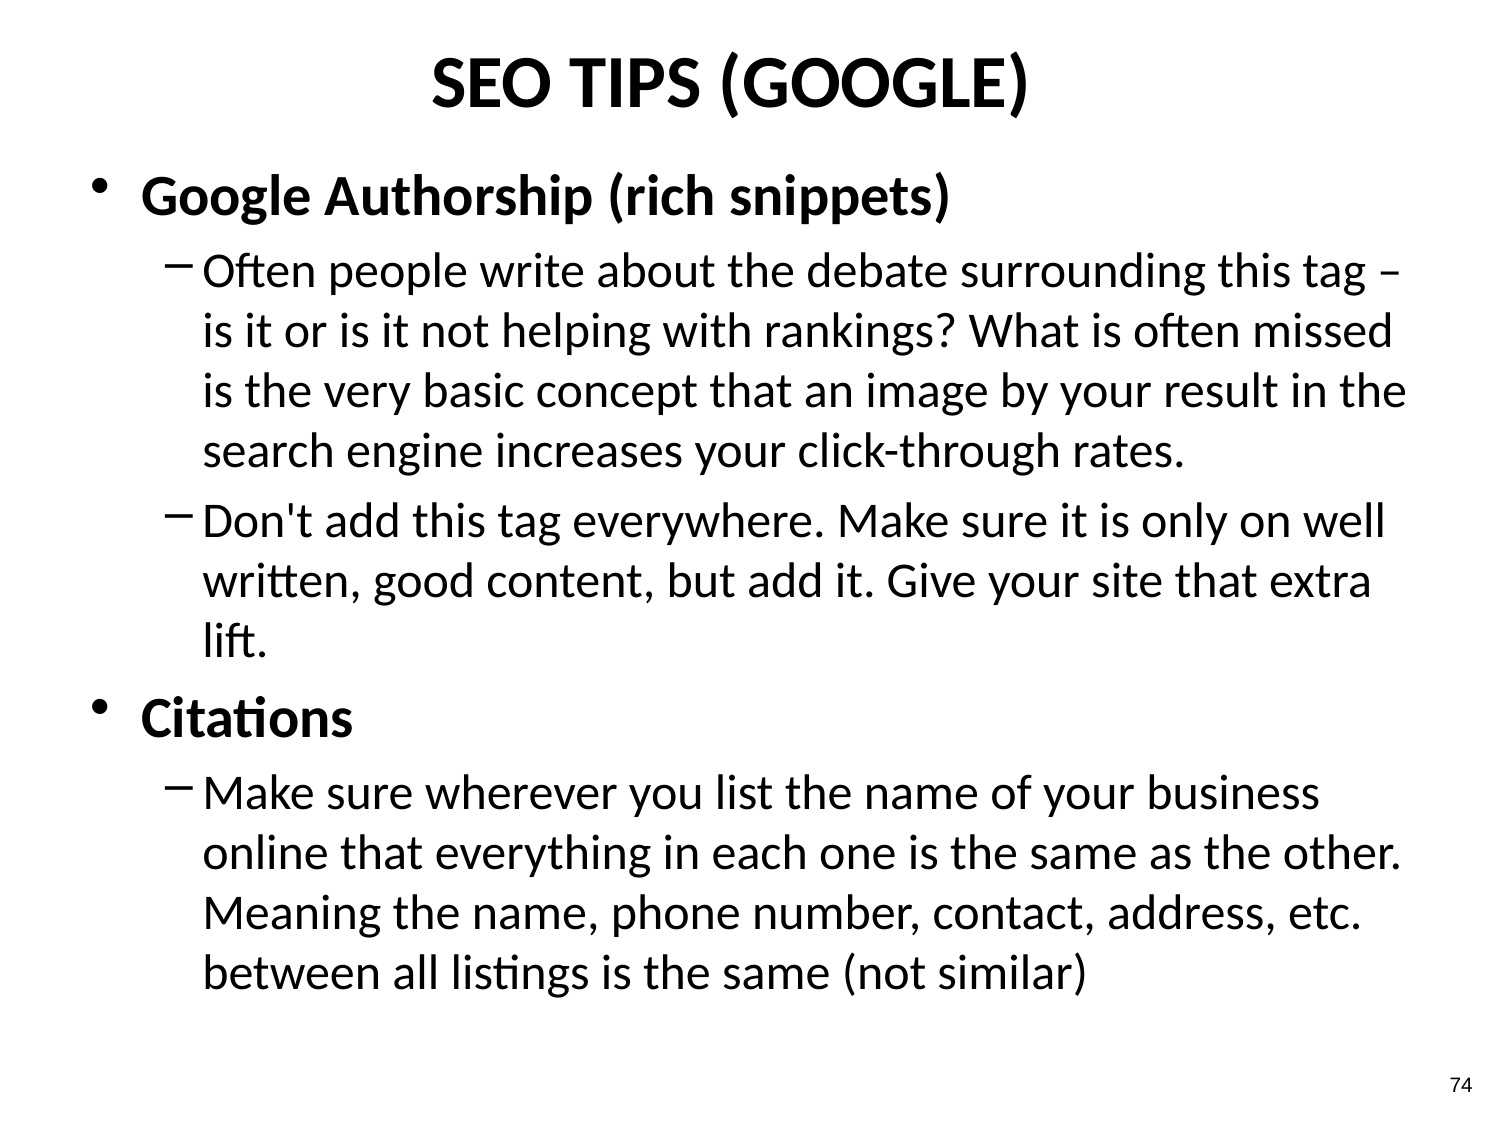

# SEO TIPS (GOOGLE)
 Google Authorship (rich snippets)
Often people write about the debate surrounding this tag – is it or is it not helping with rankings? What is often missed is the very basic concept that an image by your result in the search engine increases your click-through rates.
Don't add this tag everywhere. Make sure it is only on well written, good content, but add it. Give your site that extra lift.
 Citations
Make sure wherever you list the name of your business online that everything in each one is the same as the other. Meaning the name, phone number, contact, address, etc. between all listings is the same (not similar)

74